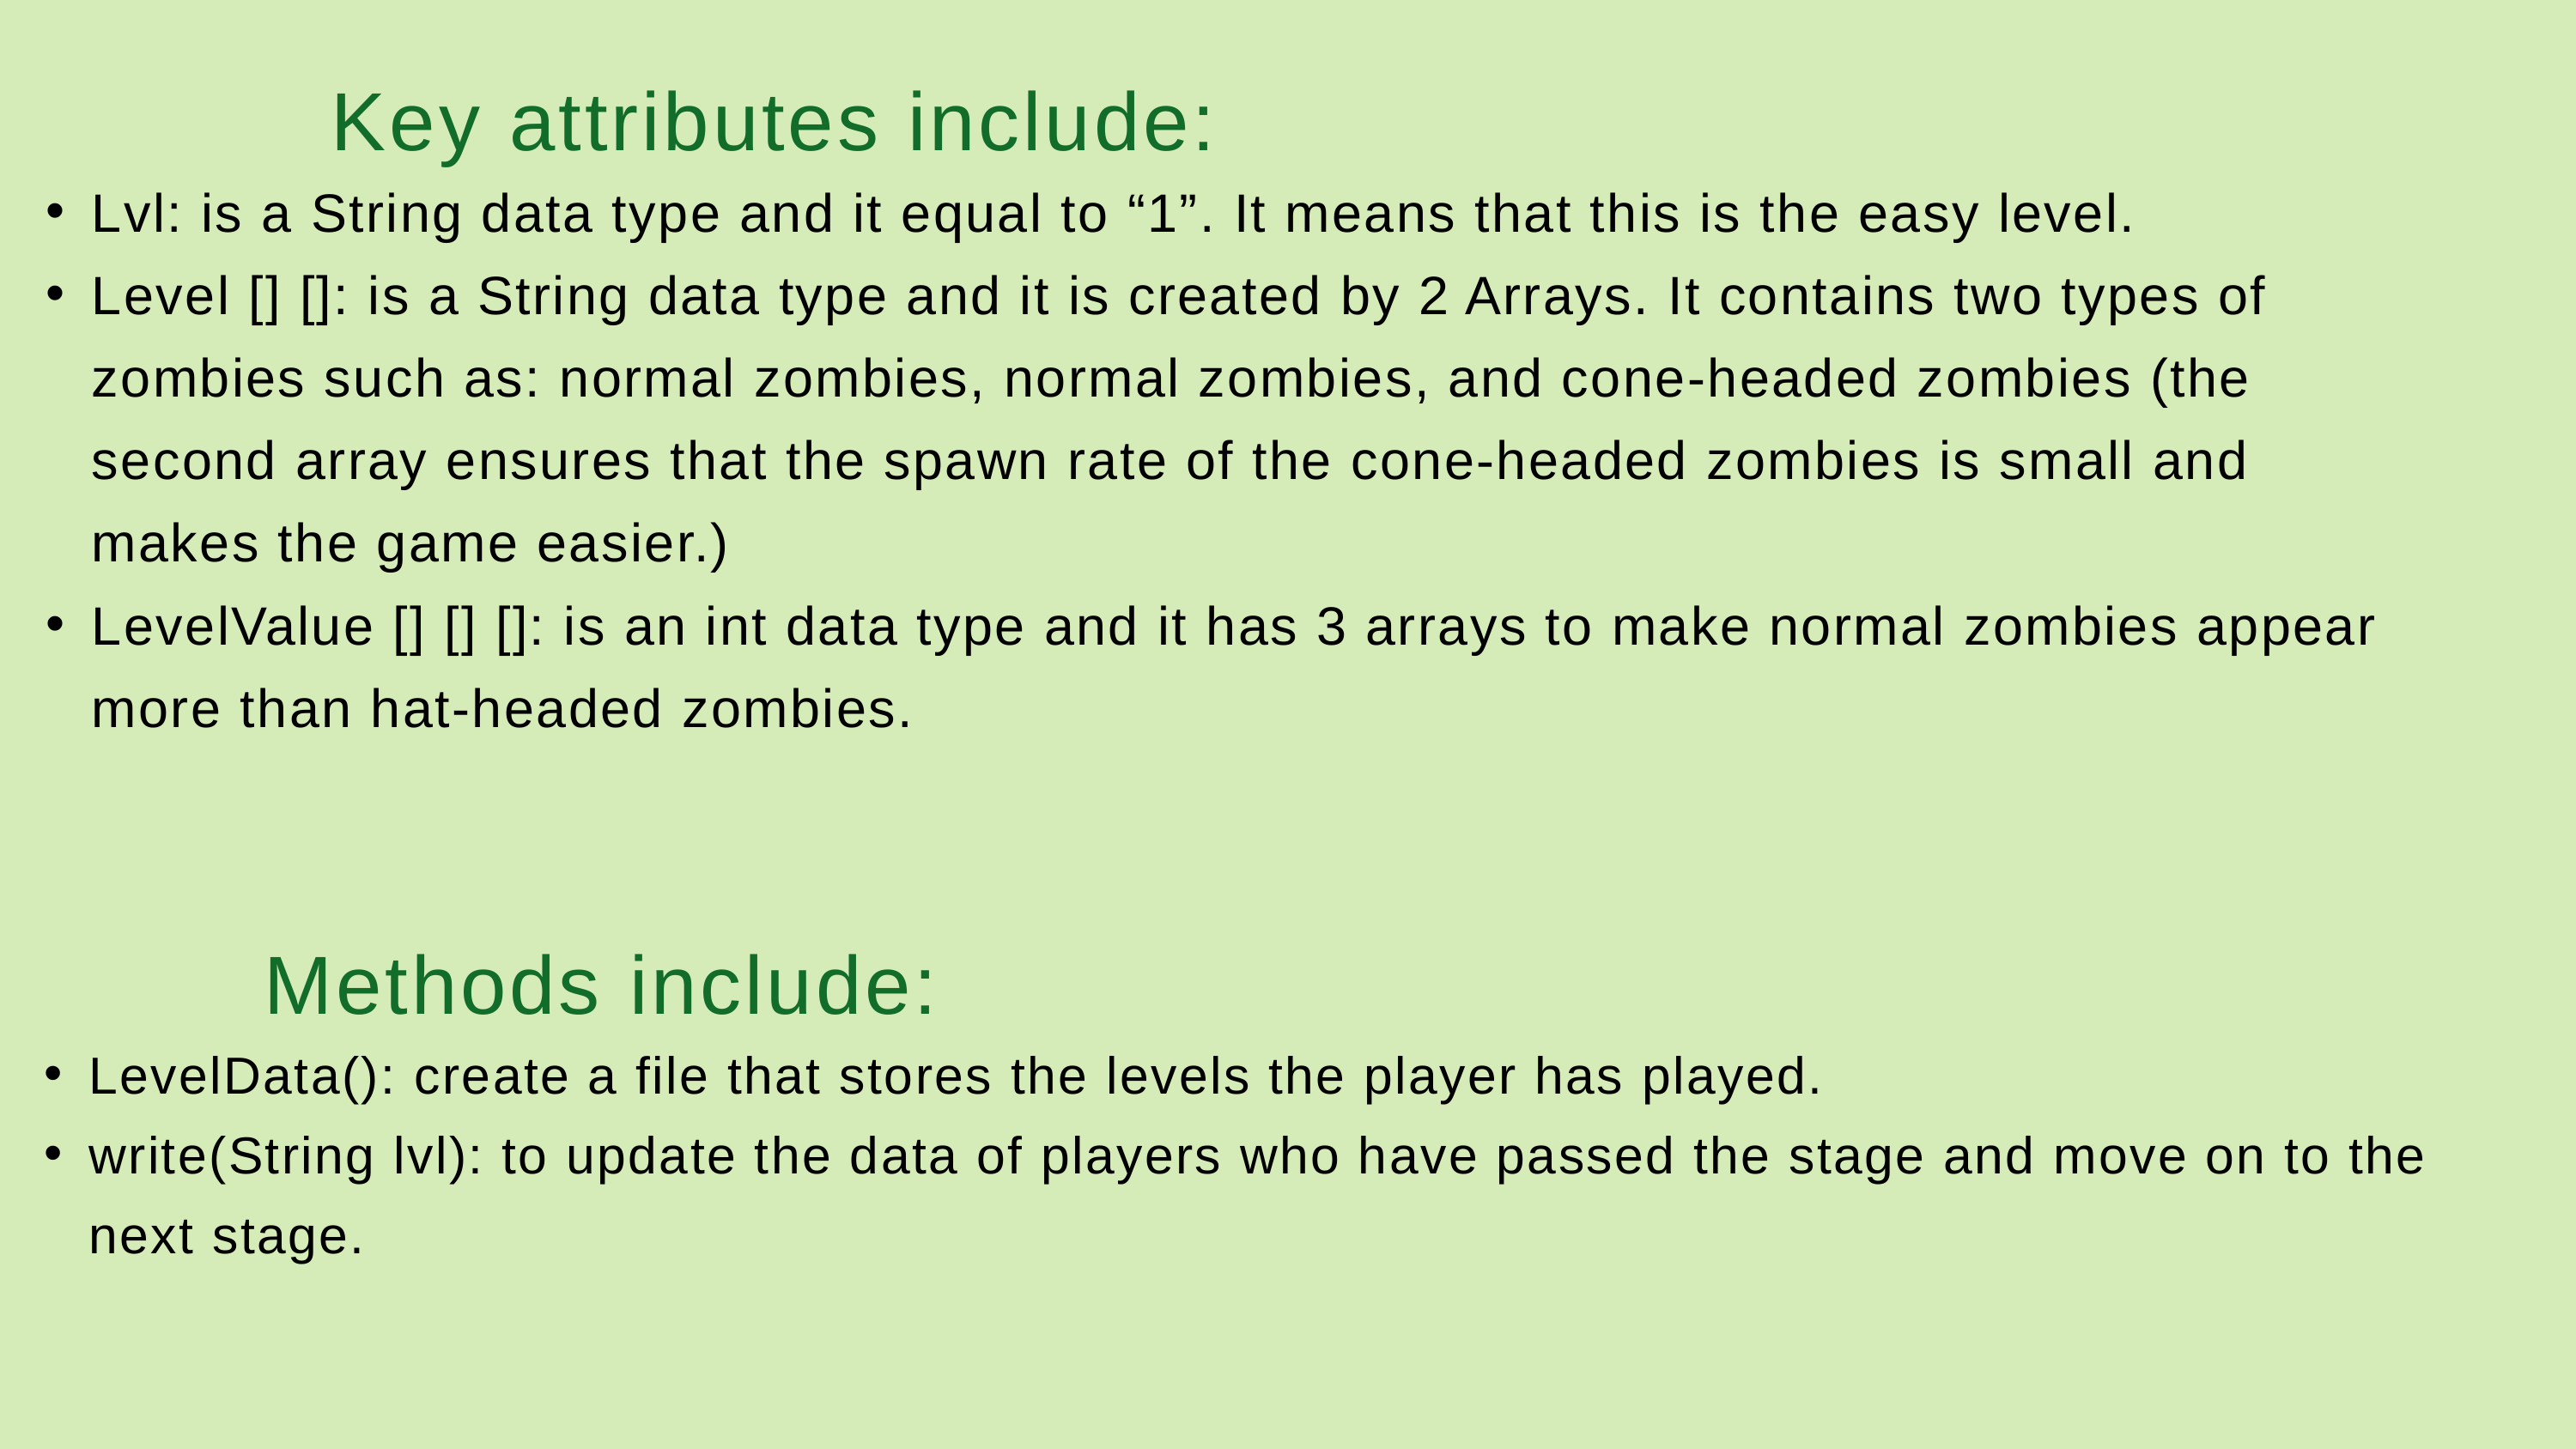

Key attributes include:

Lvl: is a String data type and it equal to “1”. It means that this is the easy level.
Level [] []: is a String data type and it is created by 2 Arrays. It contains two types of zombies such as: normal zombies, normal zombies, and cone-headed zombies (the second array ensures that the spawn rate of the cone-headed zombies is small and makes the game easier.)
LevelValue [] [] []: is an int data type and it has 3 arrays to make normal zombies appear more than hat-headed zombies.
Methods include:

LevelData(): create a file that stores the levels the player has played.
write(String lvl): to update the data of players who have passed the stage and move on to the next stage.